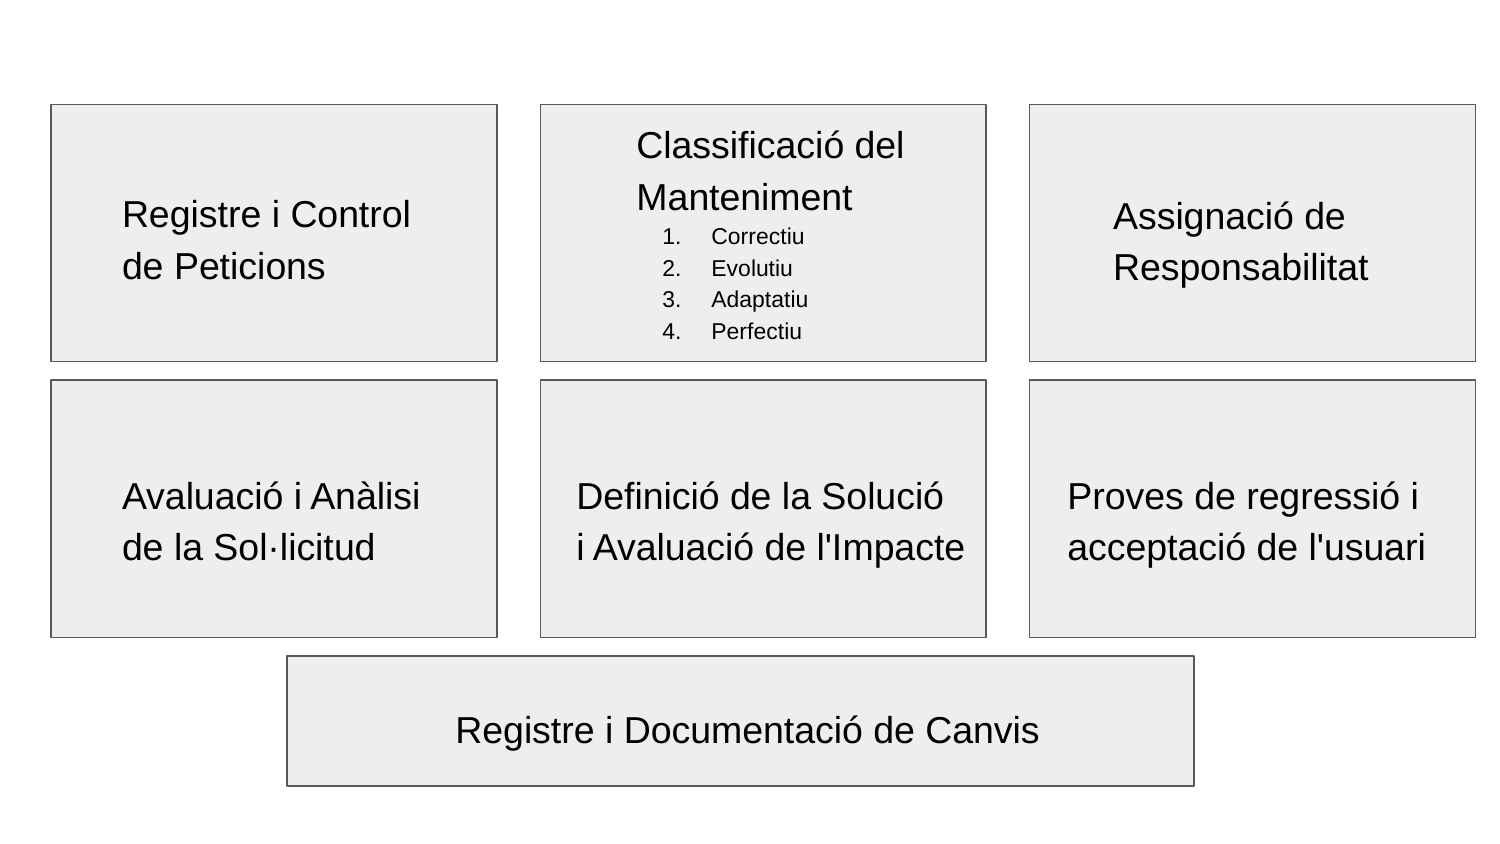

Classificació del
Manteniment
Correctiu
Evolutiu
Adaptatiu
Perfectiu

Registre i Control
de Peticions
Assignació de
Responsabilitat

Avaluació i Anàlisi
de la Sol·licitud
Definició de la Solució
i Avaluació de l'Impacte
Proves de regressió i
acceptació de l'usuari

Registre i Documentació de Canvis